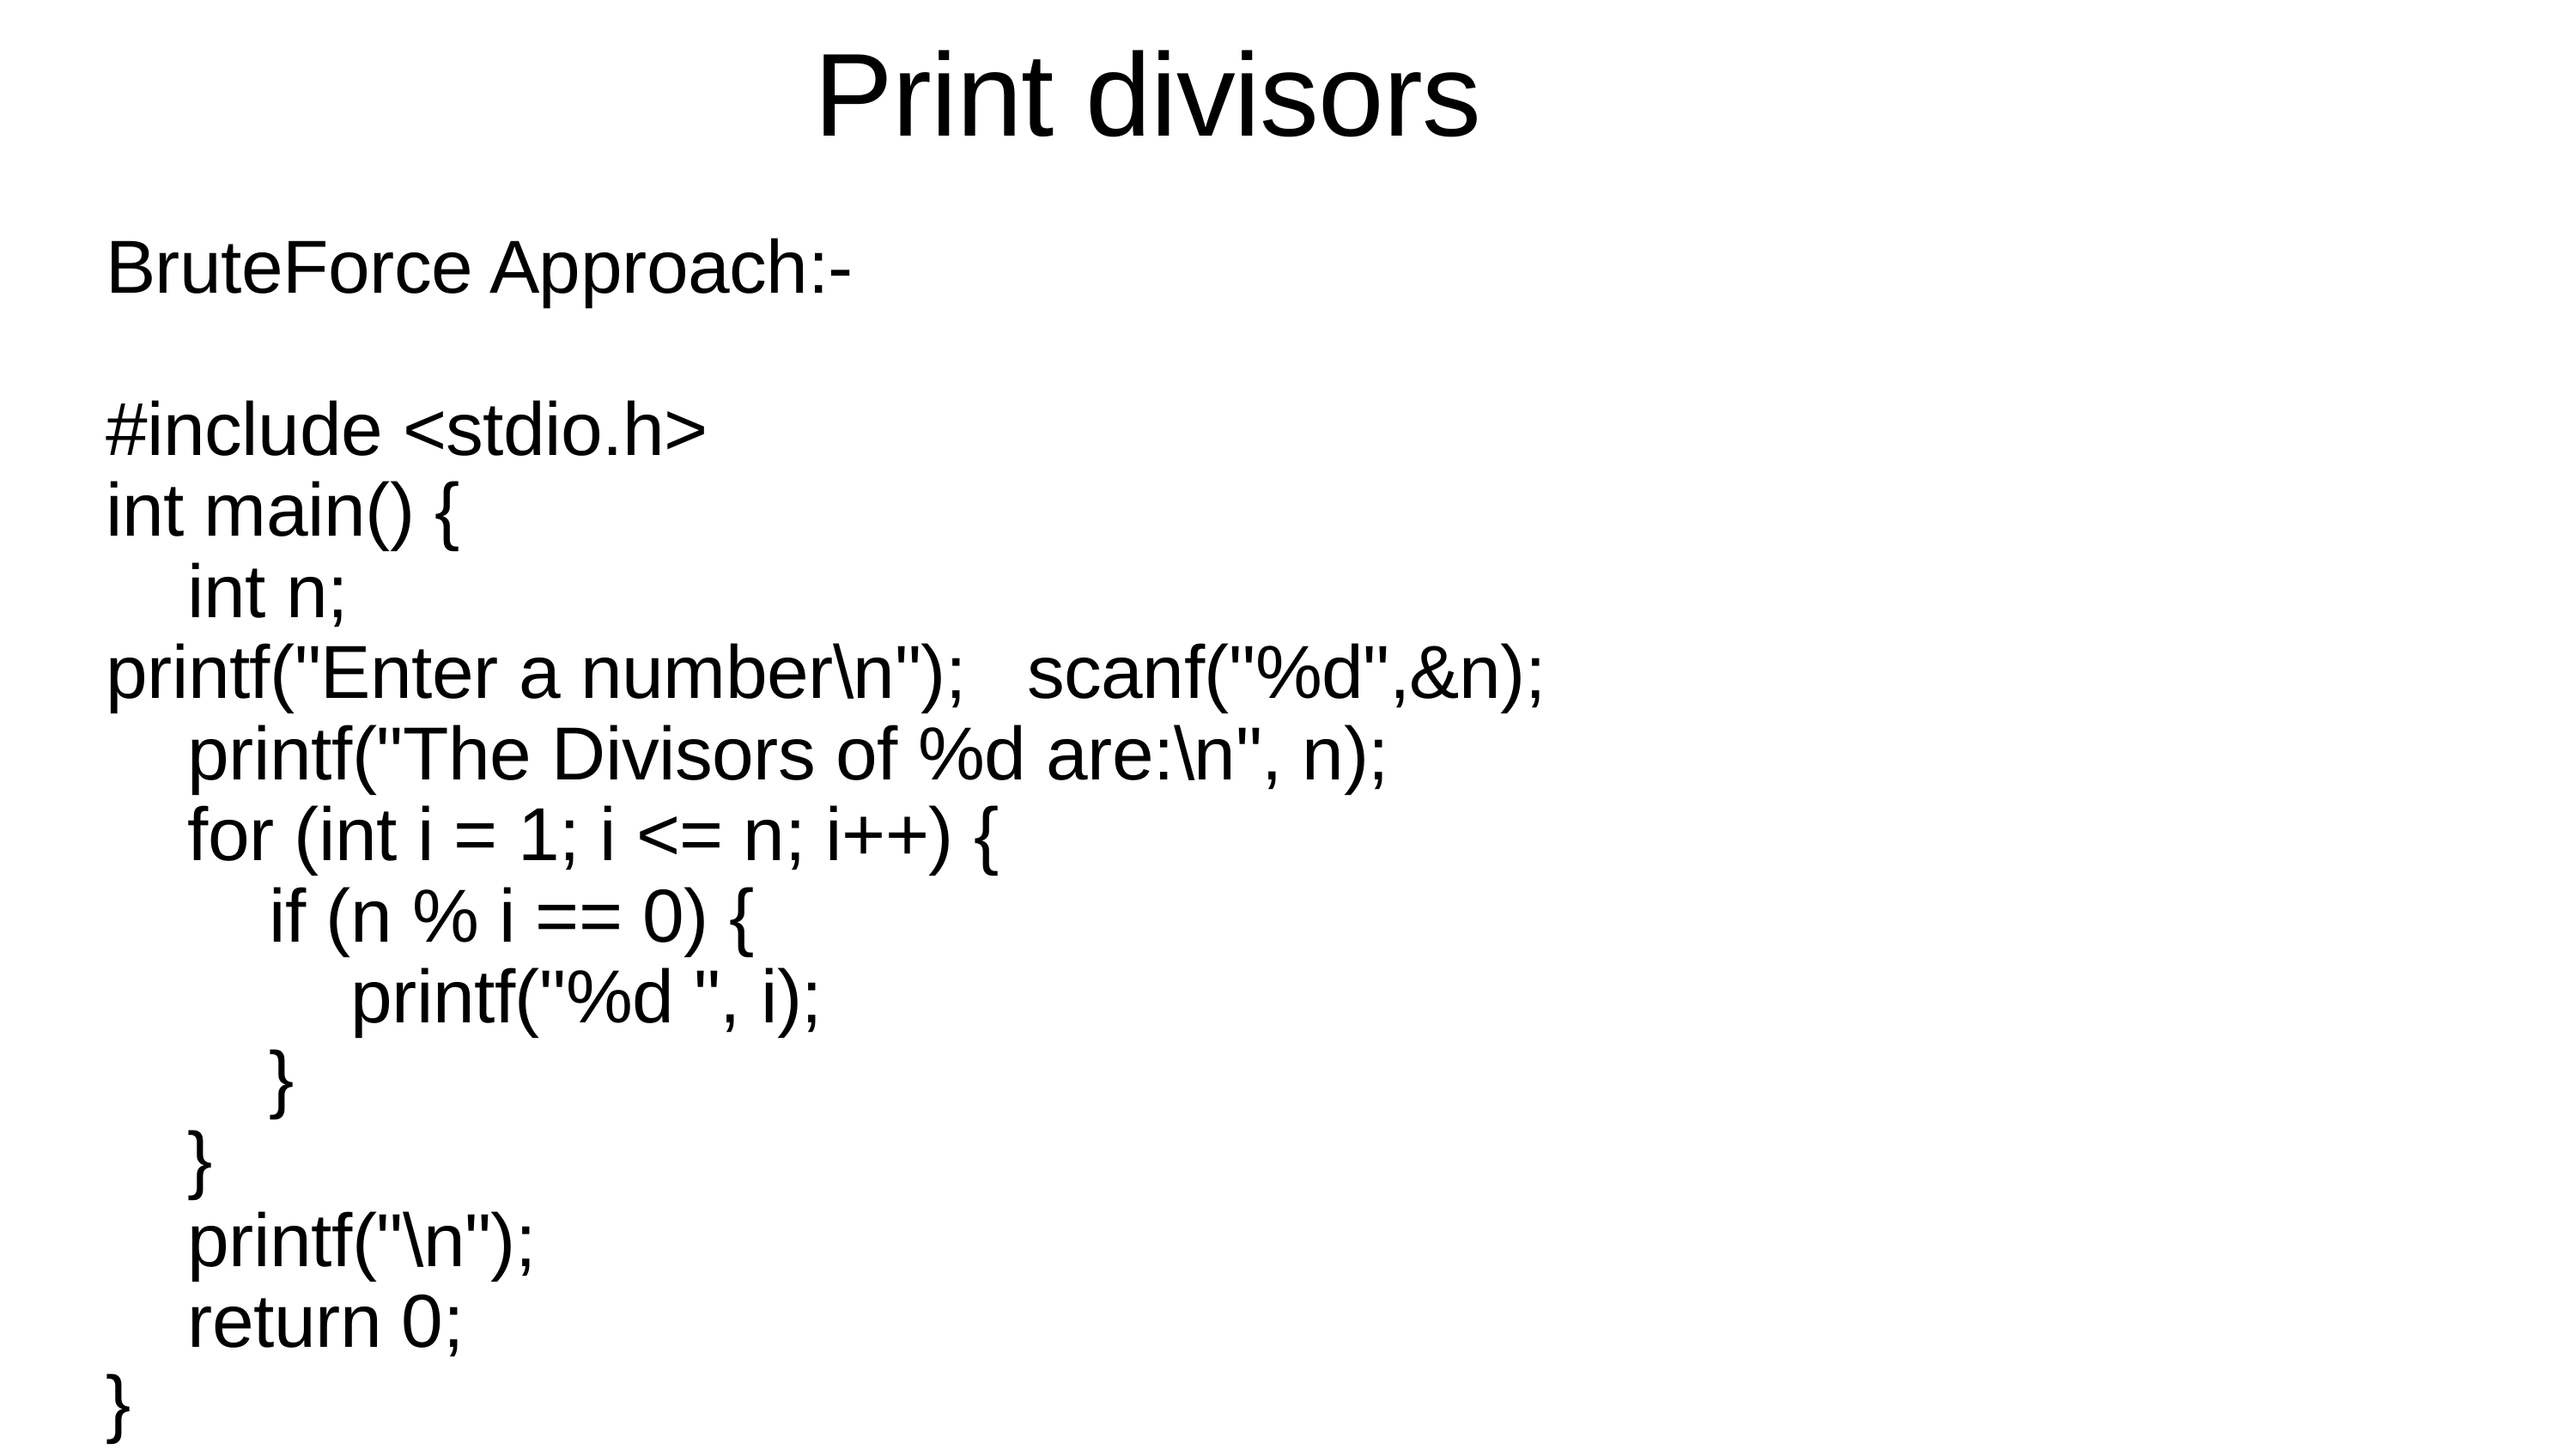

Print divisors
BruteForce Approach:-

#include <stdio.h>
int main() {
    int n;
printf("Enter a number\n");   scanf("%d",&n);
    printf("The Divisors of %d are:\n", n);
    for (int i = 1; i <= n; i++) {
        if (n % i == 0) {
            printf("%d ", i);
        }
    }
    printf("\n");
    return 0;
}